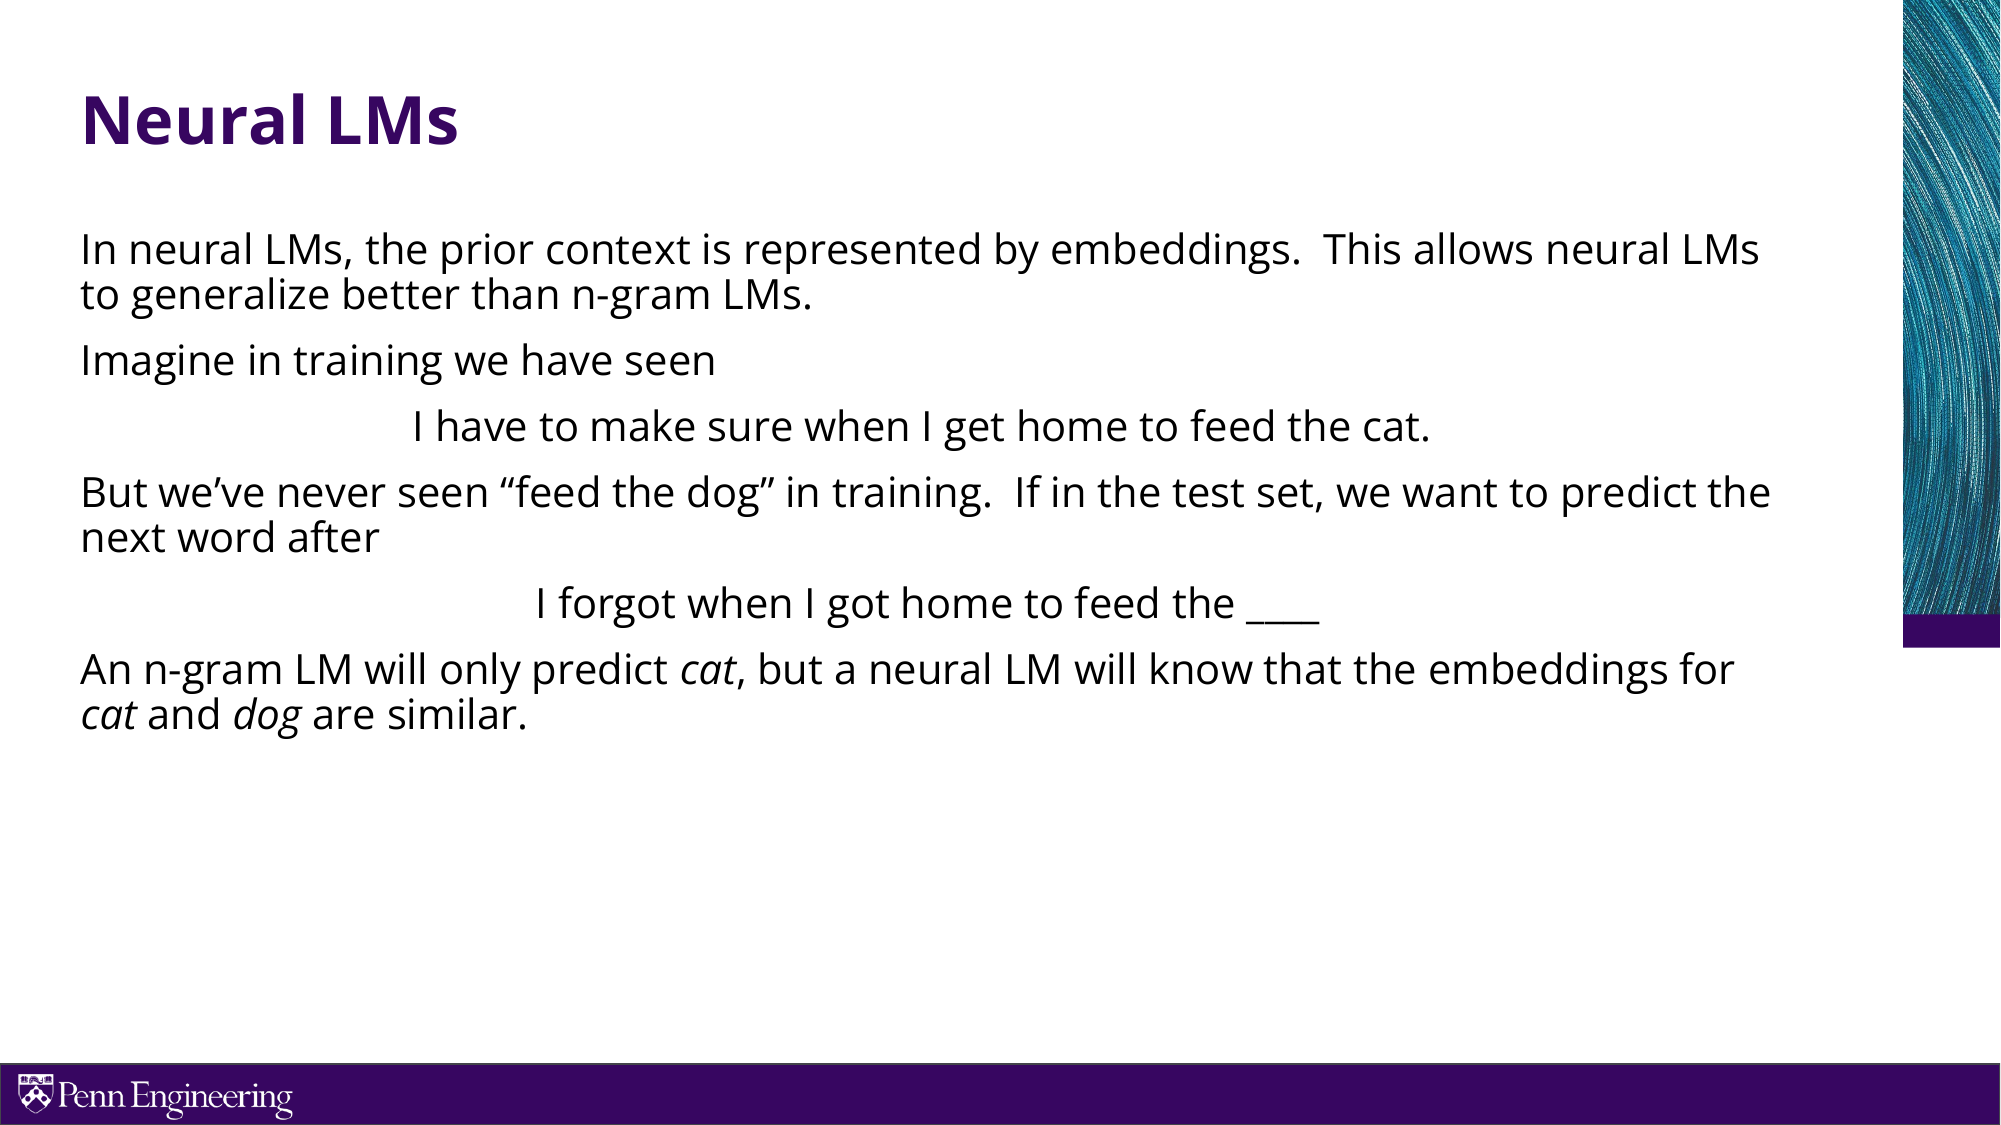

# Neural LMs
In neural LMs, the prior context is represented by embeddings.  This allows neural LMs to generalize better than n-gram LMs.
Imagine in training we have seen
I have to make sure when I get home to feed the cat.
But we’ve never seen “feed the dog” in training.  If in the test set, we want to predict the next word after
I forgot when I got home to feed the ____
An n-gram LM will only predict cat, but a neural LM will know that the embeddings for cat and dog are similar.